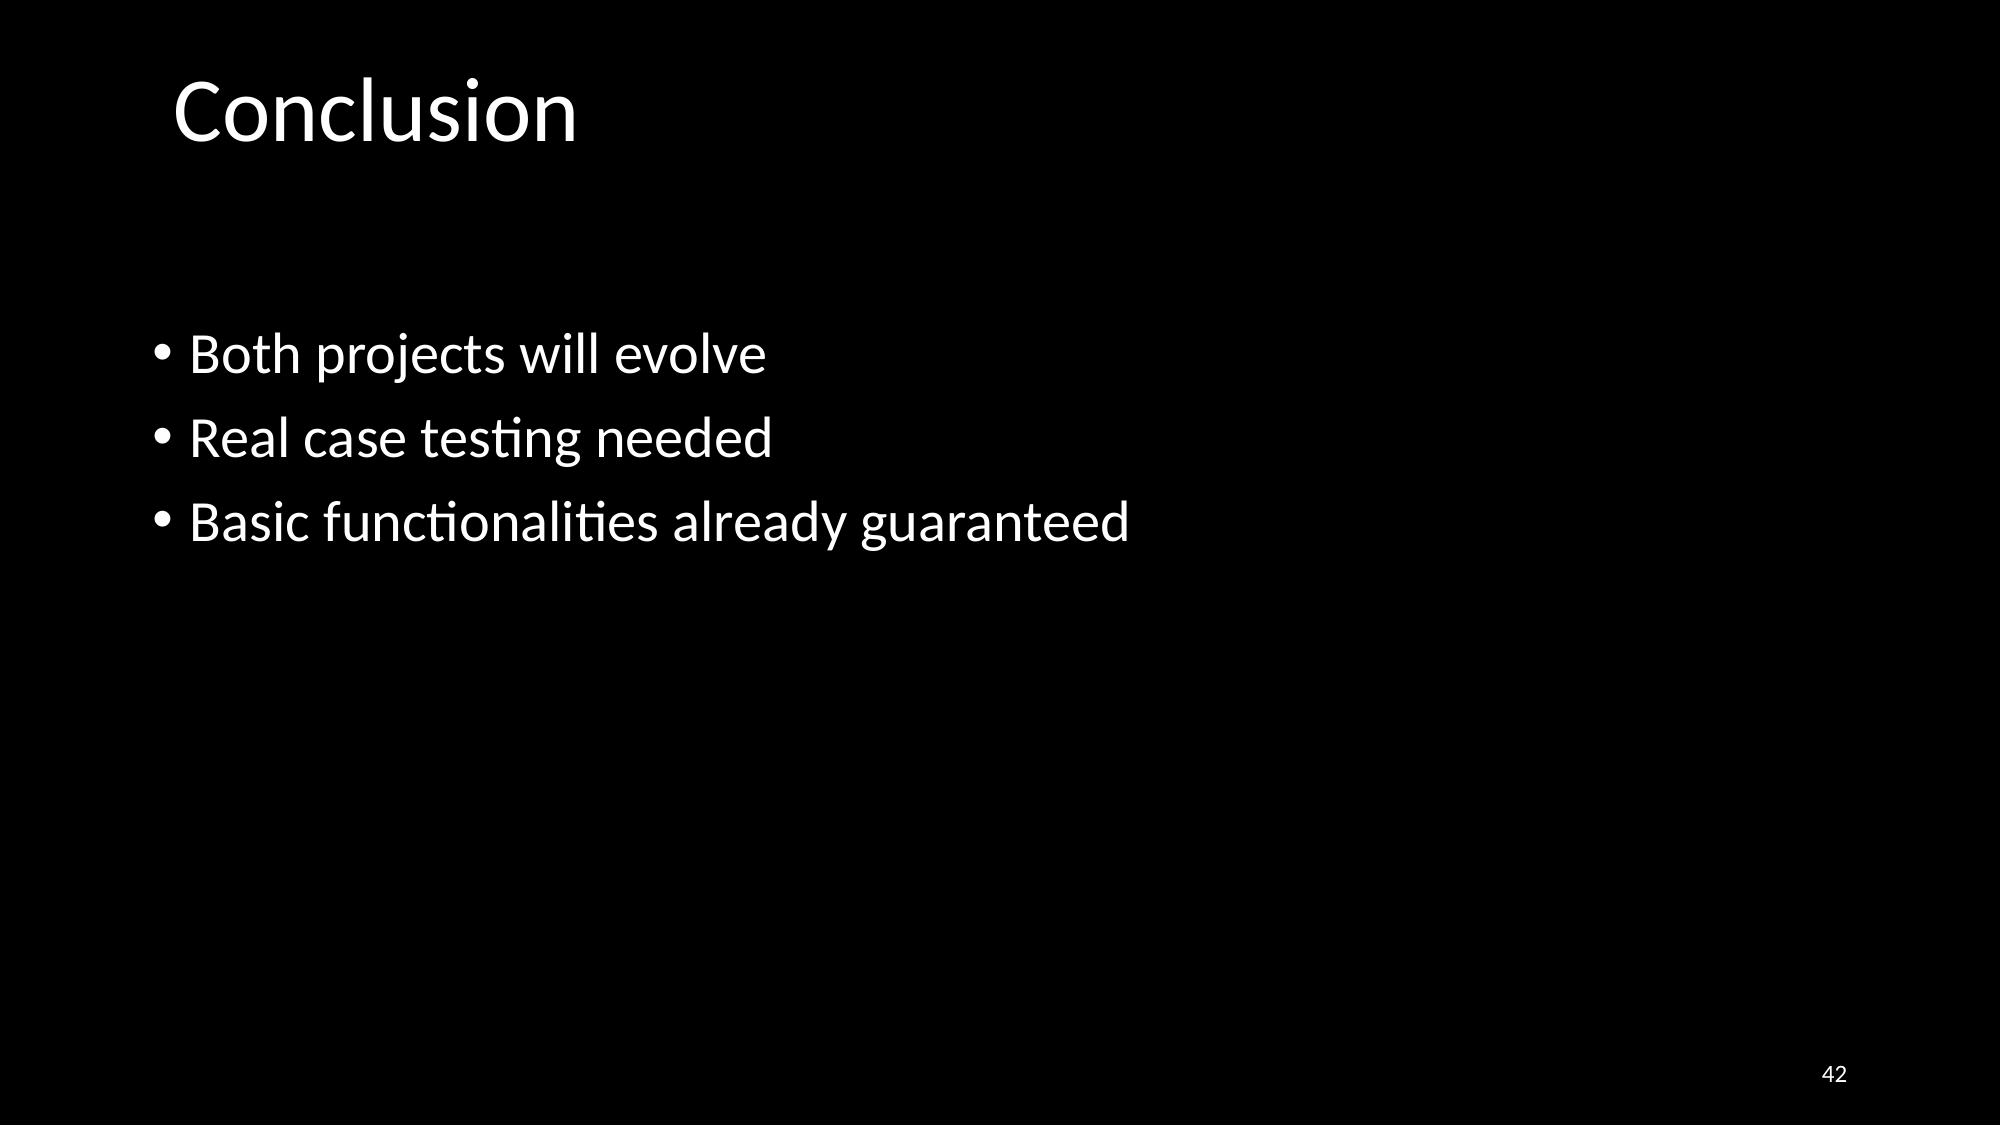

# Conclusion
Both projects will evolve
Real case testing needed
Basic functionalities already guaranteed
42